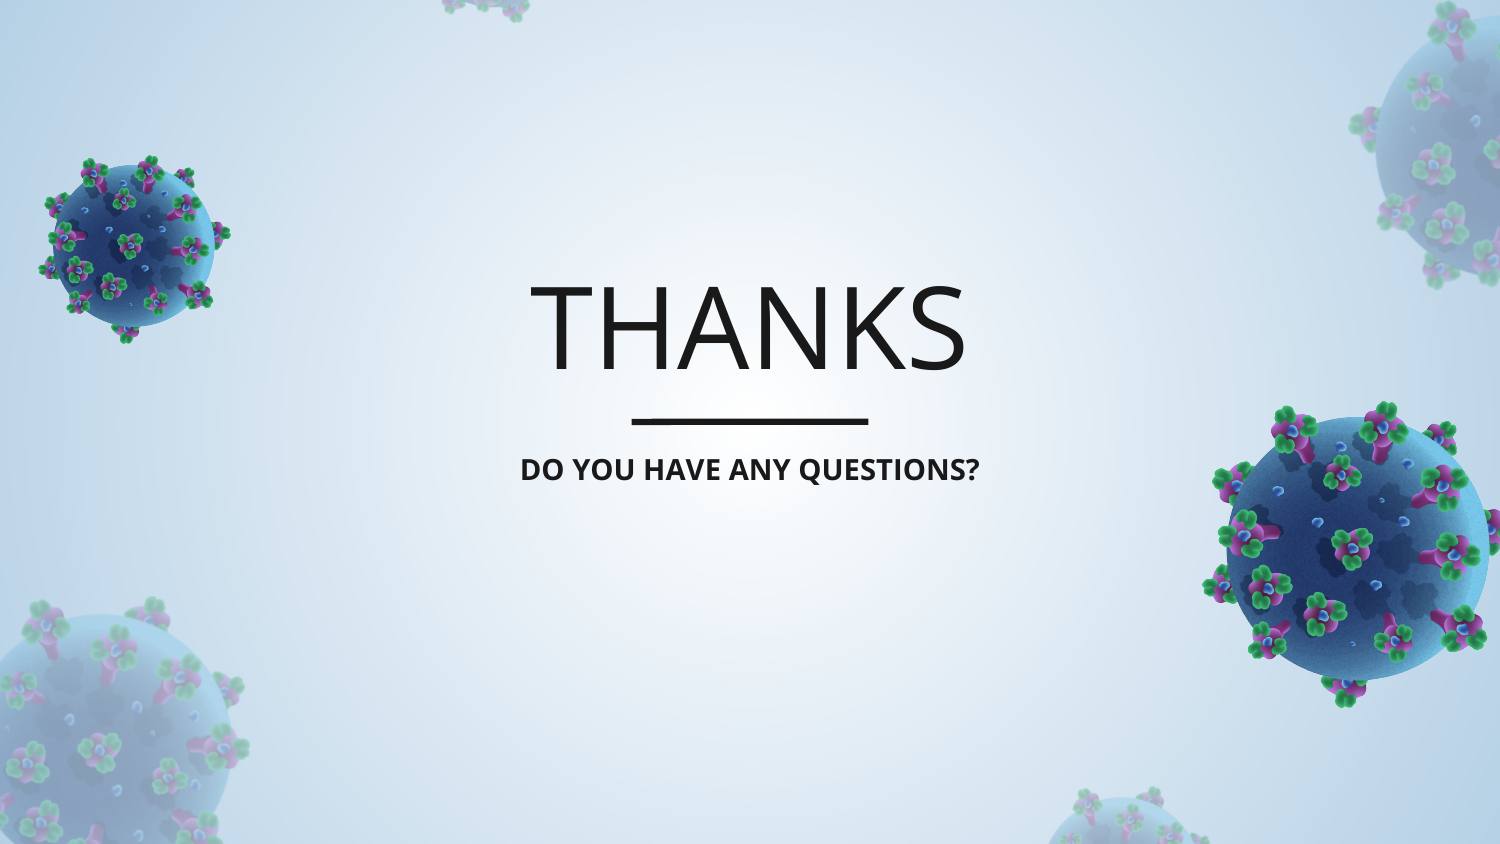

# THANKS
DO YOU HAVE ANY QUESTIONS?